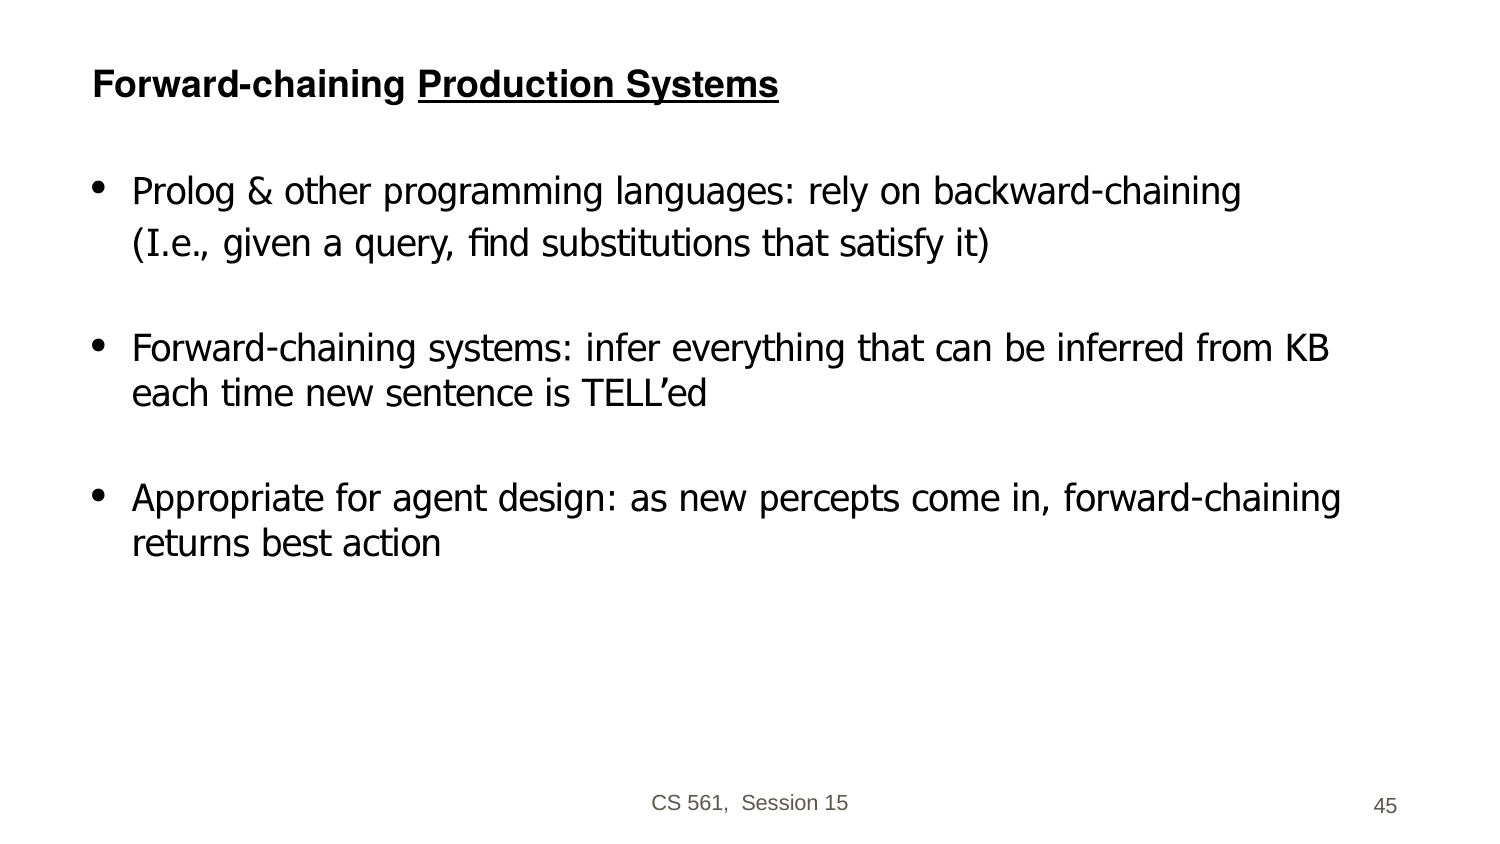

# Forward-chaining Production Systems
Prolog & other programming languages: rely on backward-chaining
	(I.e., given a query, find substitutions that satisfy it)

Forward-chaining systems: infer everything that can be inferred from KB each time new sentence is TELL’ed

Appropriate for agent design: as new percepts come in, forward-chaining returns best action

CS 561,  Session 15
45